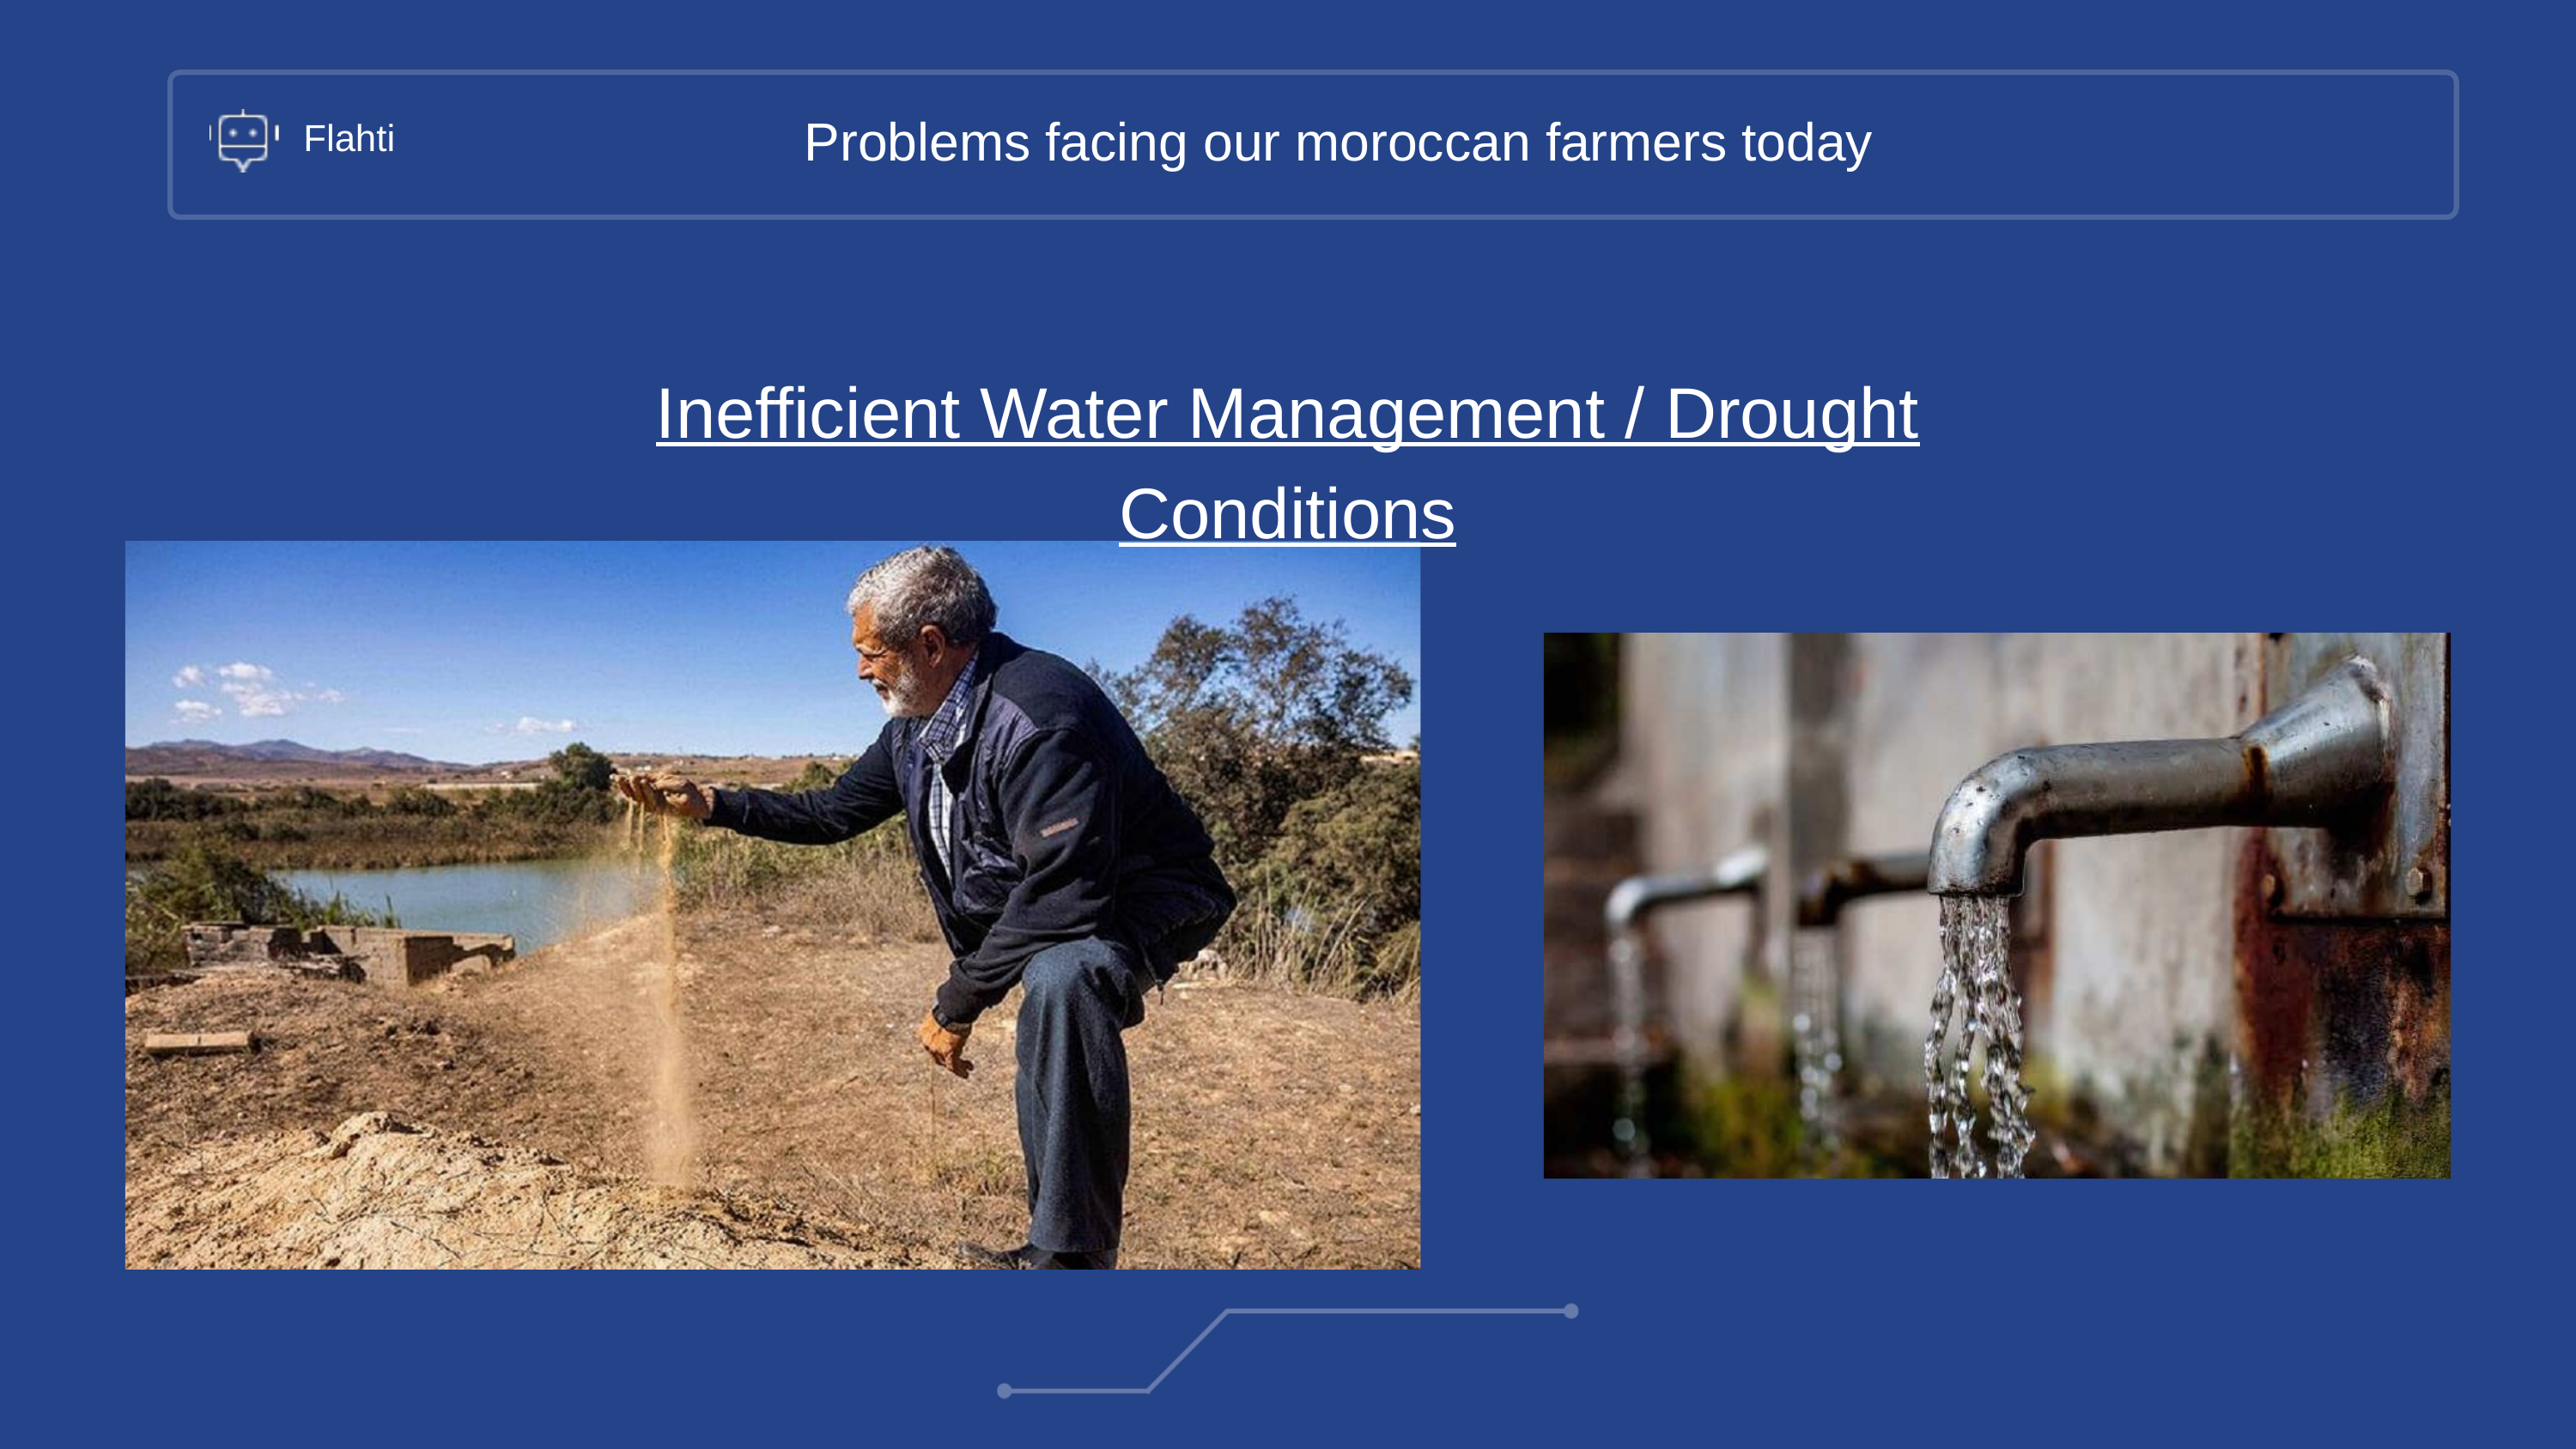

Problems facing our moroccan farmers today
Flahti
Inefficient Water Management / Drought Conditions